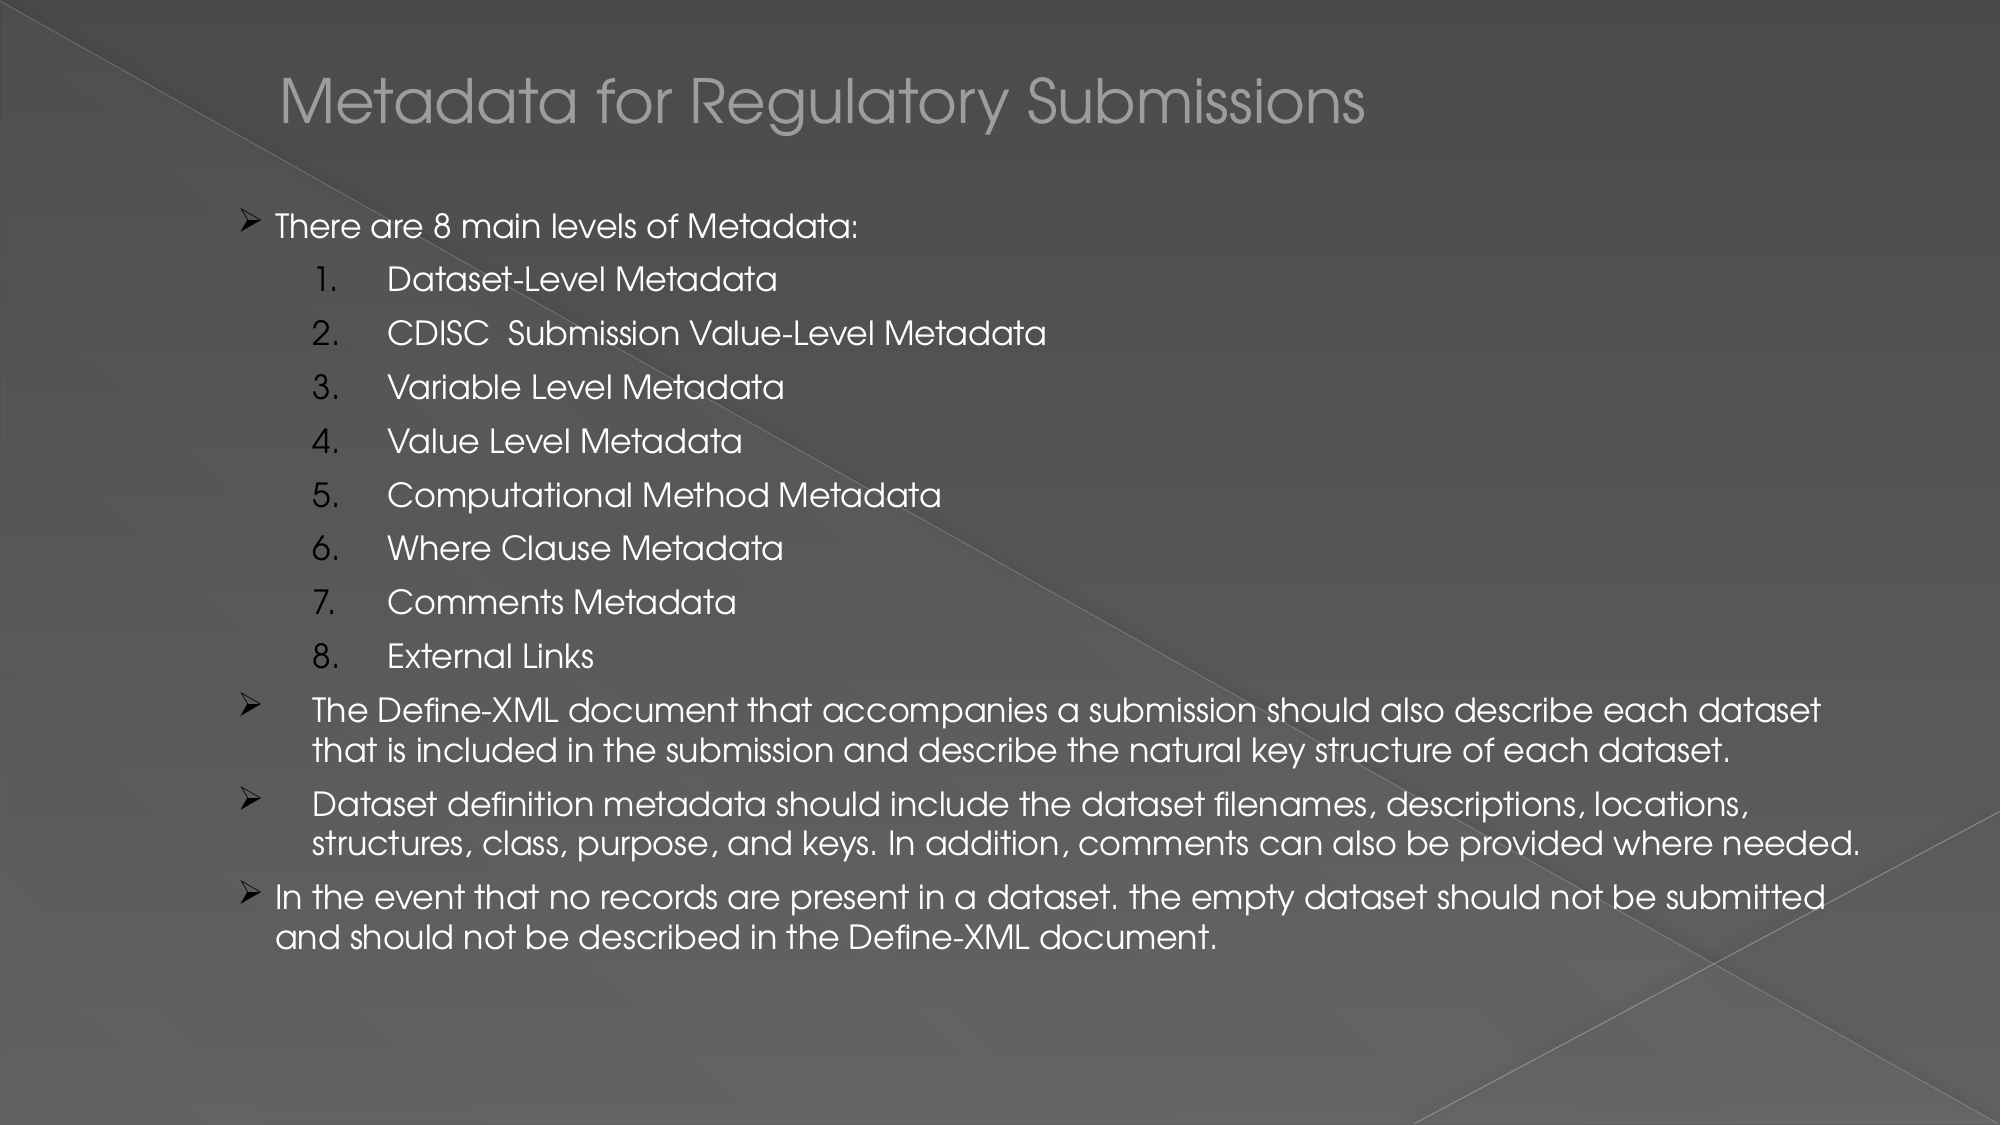

# Metadata for Regulatory Submissions
There are 8 main levels of Metadata:
Dataset-Level Metadata
CDISC  Submission Value-Level Metadata
Variable Level Metadata
Value Level Metadata
Computational Method Metadata
Where Clause Metadata
Comments Metadata
External Links
The Define-XML document that accompanies a submission should also describe each dataset that is included in the submission and describe the natural key structure of each dataset.
Dataset definition metadata should include the dataset filenames, descriptions, locations, structures, class, purpose, and keys. In addition, comments can also be provided where needed.
In the event that no records are present in a dataset. the empty dataset should not be submitted and should not be described in the Define-XML document.